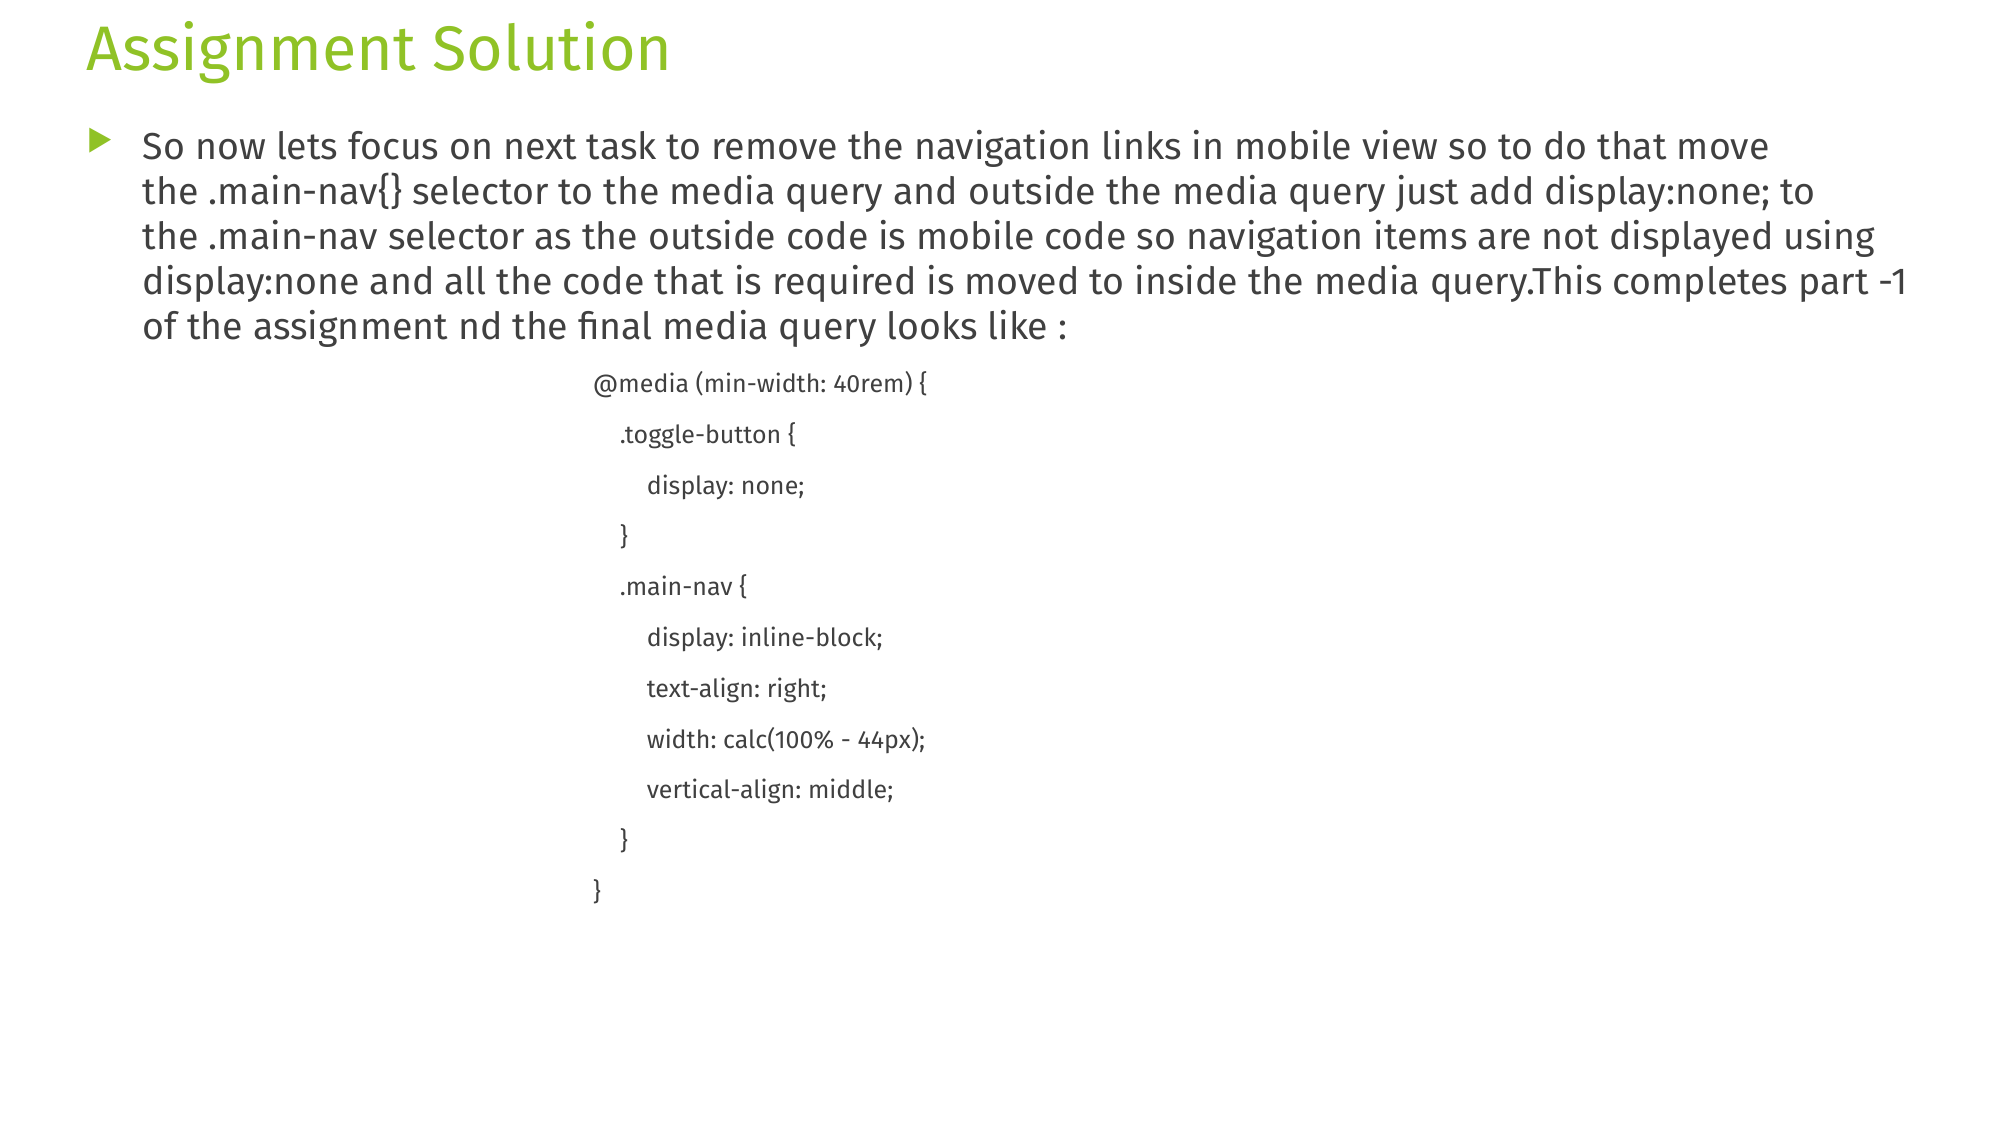

# Assignment Solution
So now lets focus on next task to remove the navigation links in mobile view so to do that move the .main-nav{} selector to the media query and outside the media query just add display:none; to the .main-nav selector as the outside code is mobile code so navigation items are not displayed using display:none and all the code that is required is moved to inside the media query.This completes part -1 of the assignment nd the final media query looks like :
@media (min-width: 40rem) {
    .toggle-button {
        display: none;
    }
    .main-nav {
        display: inline-block;
        text-align: right;
        width: calc(100% - 44px);
        vertical-align: middle;
    }
}